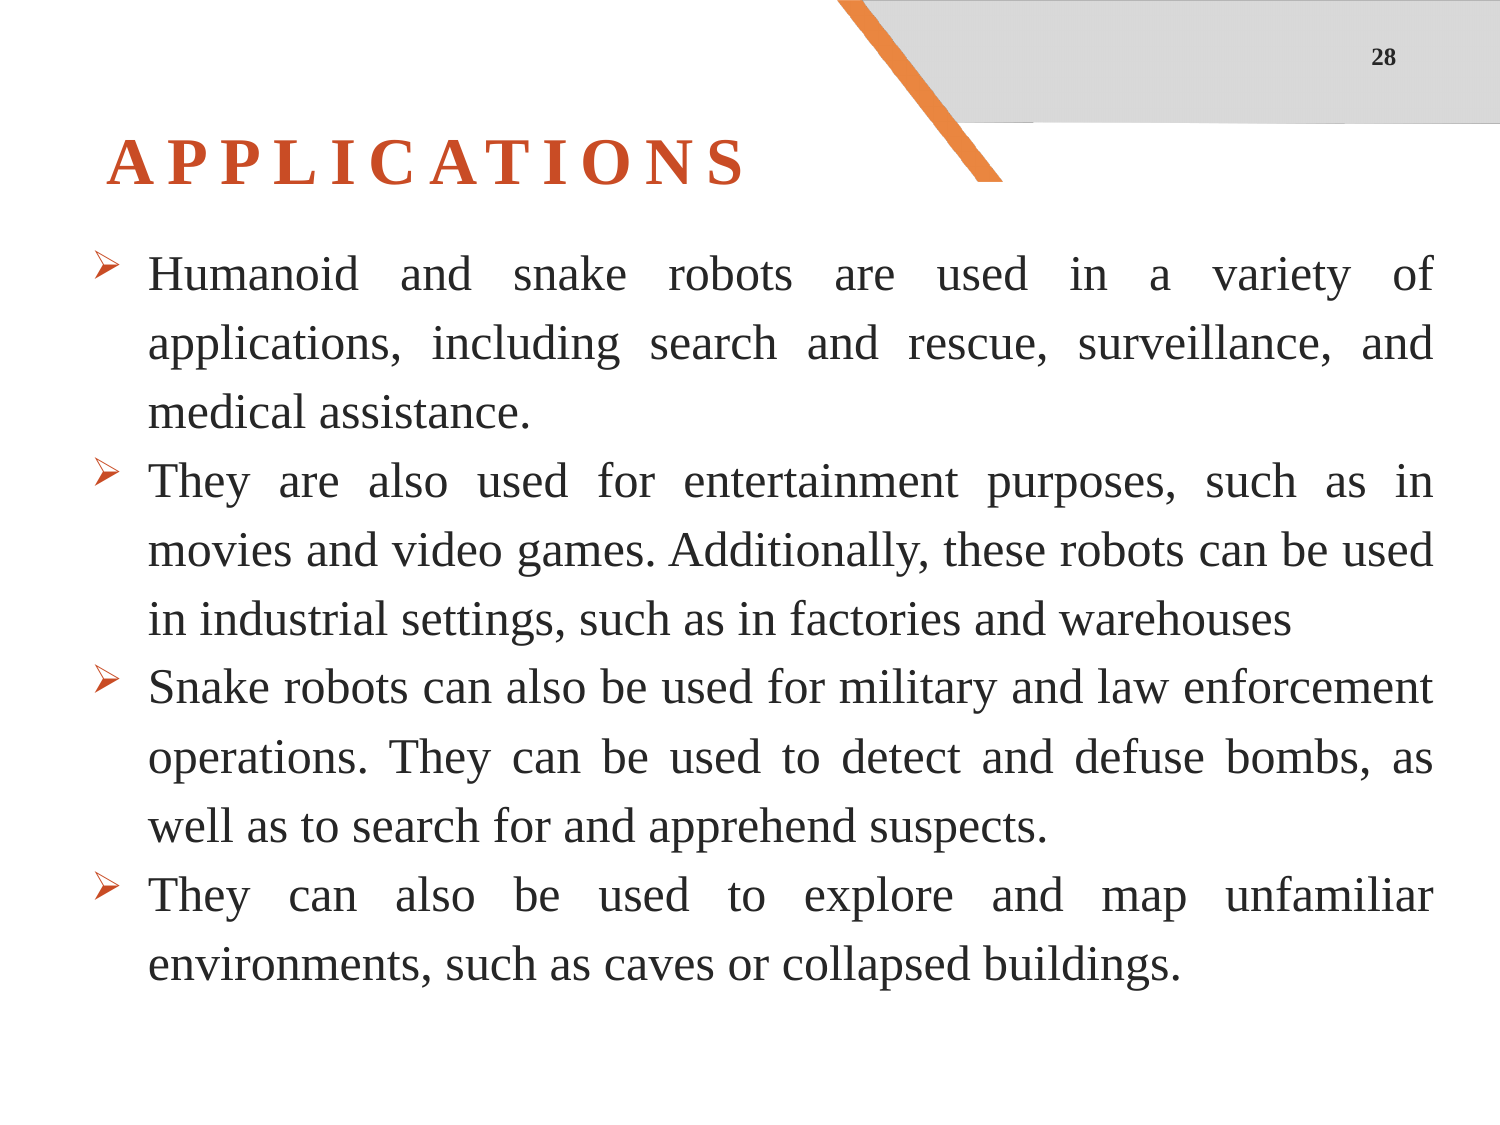

28
# APPLICATIONS
Humanoid and snake robots are used in a variety of applications, including search and rescue, surveillance, and medical assistance.
They are also used for entertainment purposes, such as in movies and video games. Additionally, these robots can be used in industrial settings, such as in factories and warehouses
Snake robots can also be used for military and law enforcement operations. They can be used to detect and defuse bombs, as well as to search for and apprehend suspects.
They can also be used to explore and map unfamiliar environments, such as caves or collapsed buildings.